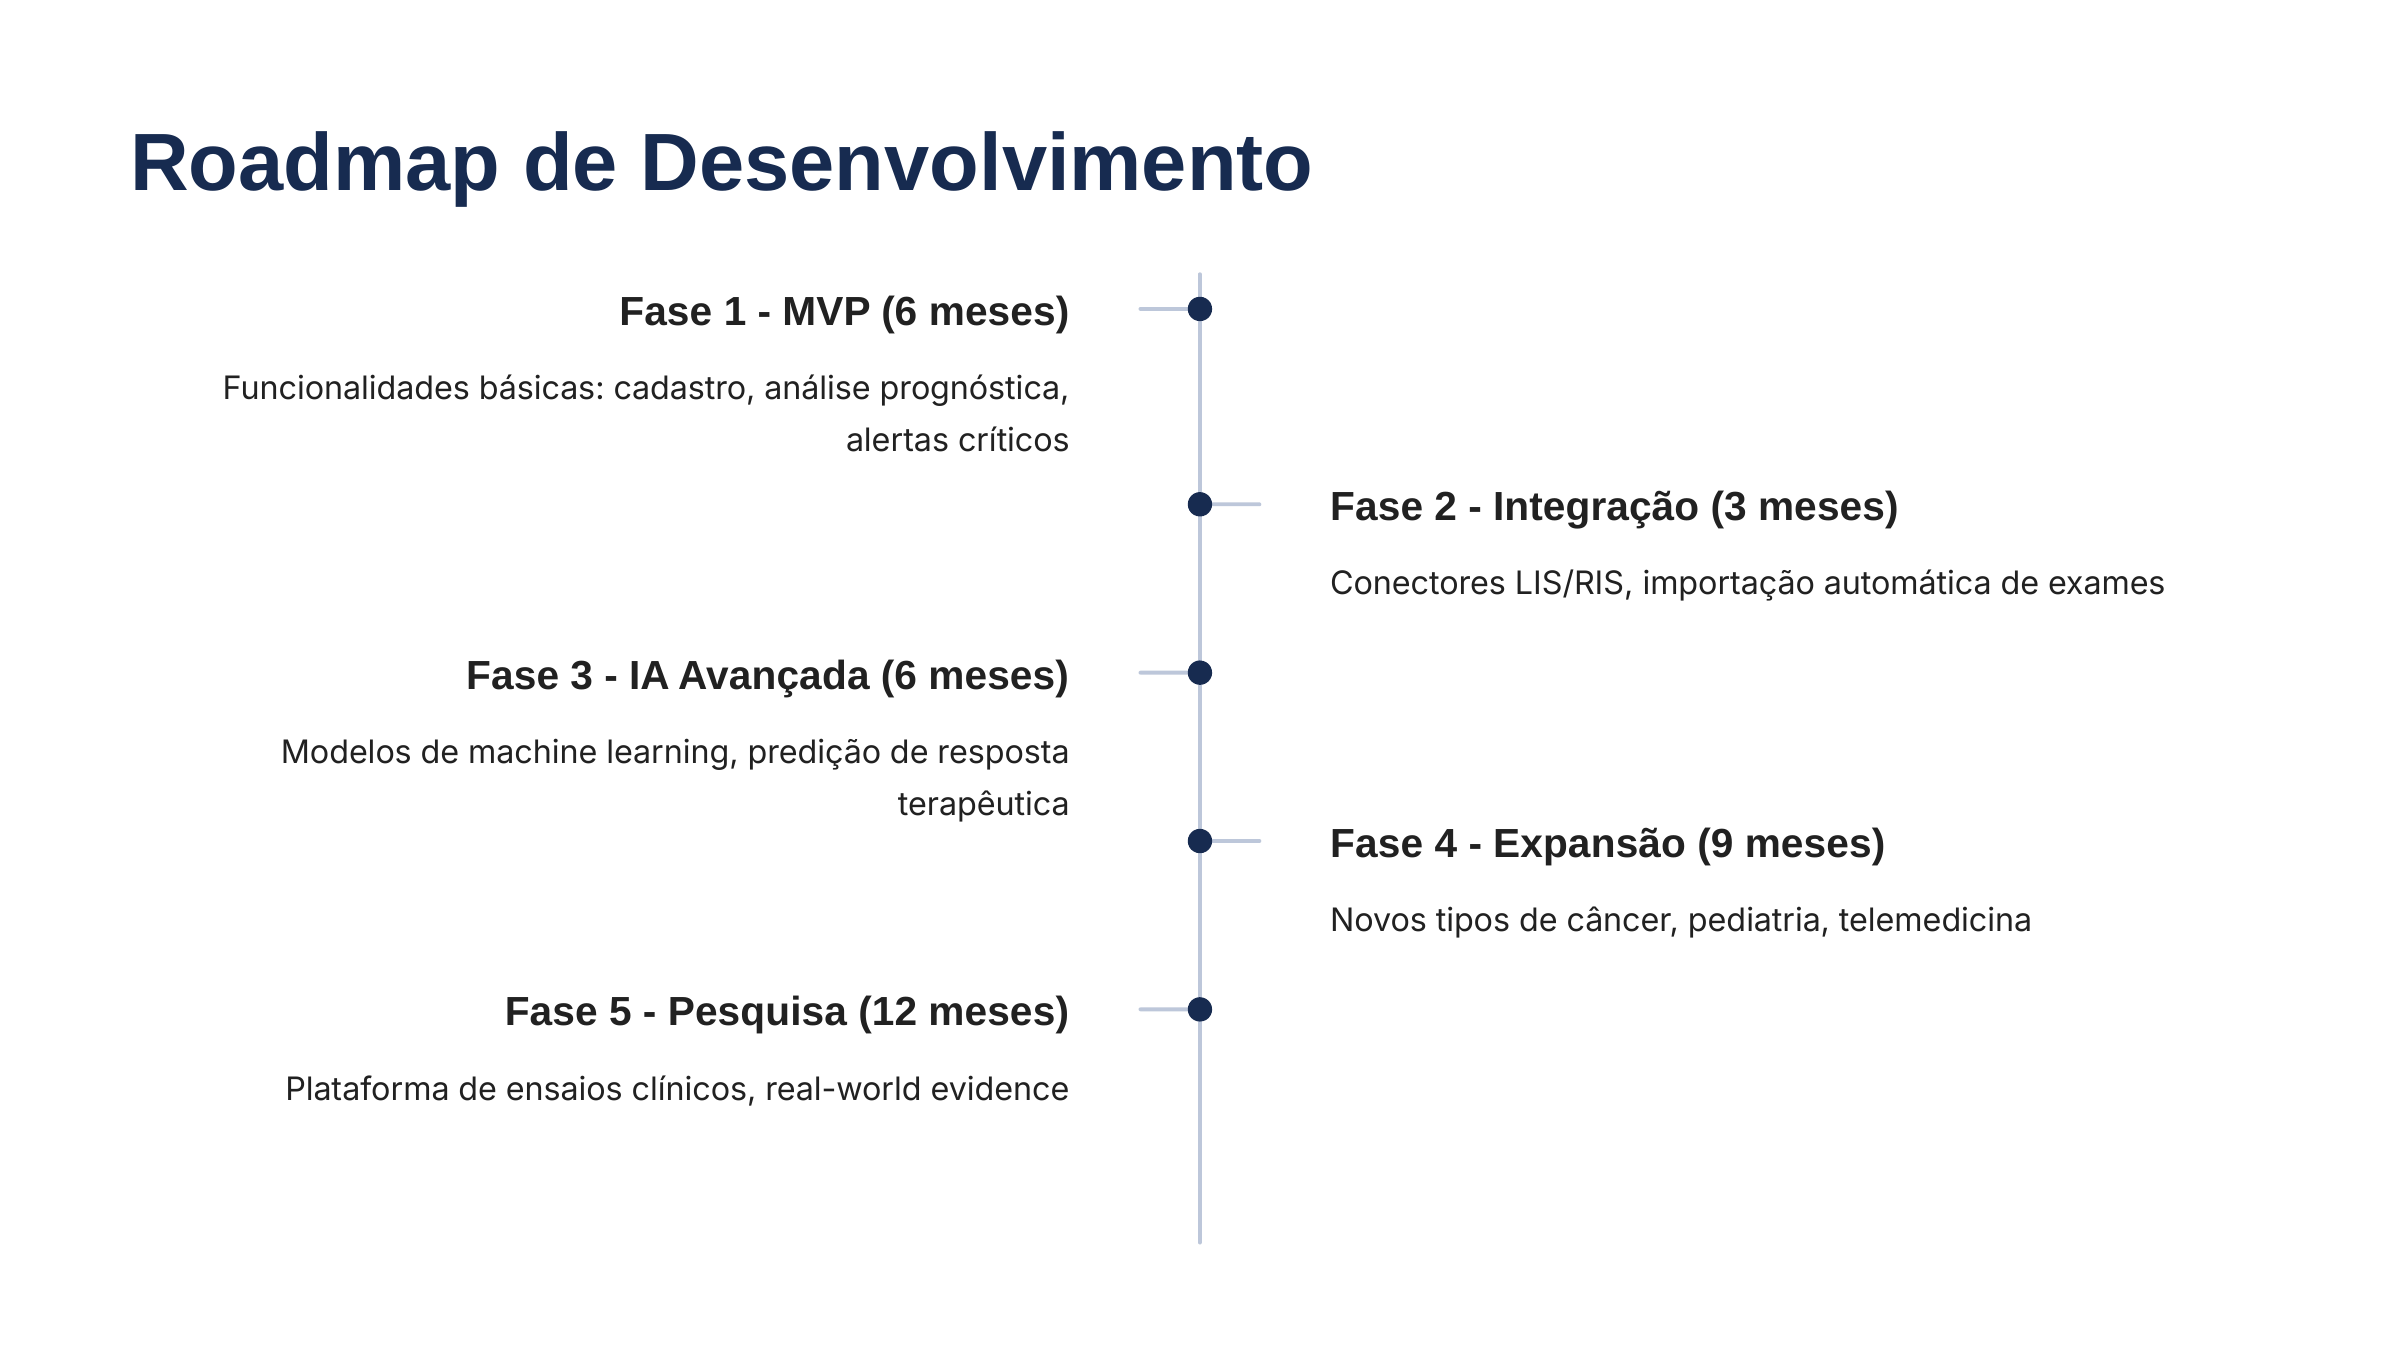

Roadmap de Desenvolvimento

Fase 1 - MVP (6 meses)

Funcionalidades básicas: cadastro, análise prognóstica, alertas críticos
Fase 2 - Integração (3 meses)

Conectores LIS/RIS, importação automática de exames
Fase 3 - IA Avançada (6 meses)

Modelos de machine learning, predição de resposta terapêutica
Fase 4 - Expansão (9 meses)

Novos tipos de câncer, pediatria, telemedicina
Fase 5 - Pesquisa (12 meses)

Plataforma de ensaios clínicos, real-world evidence